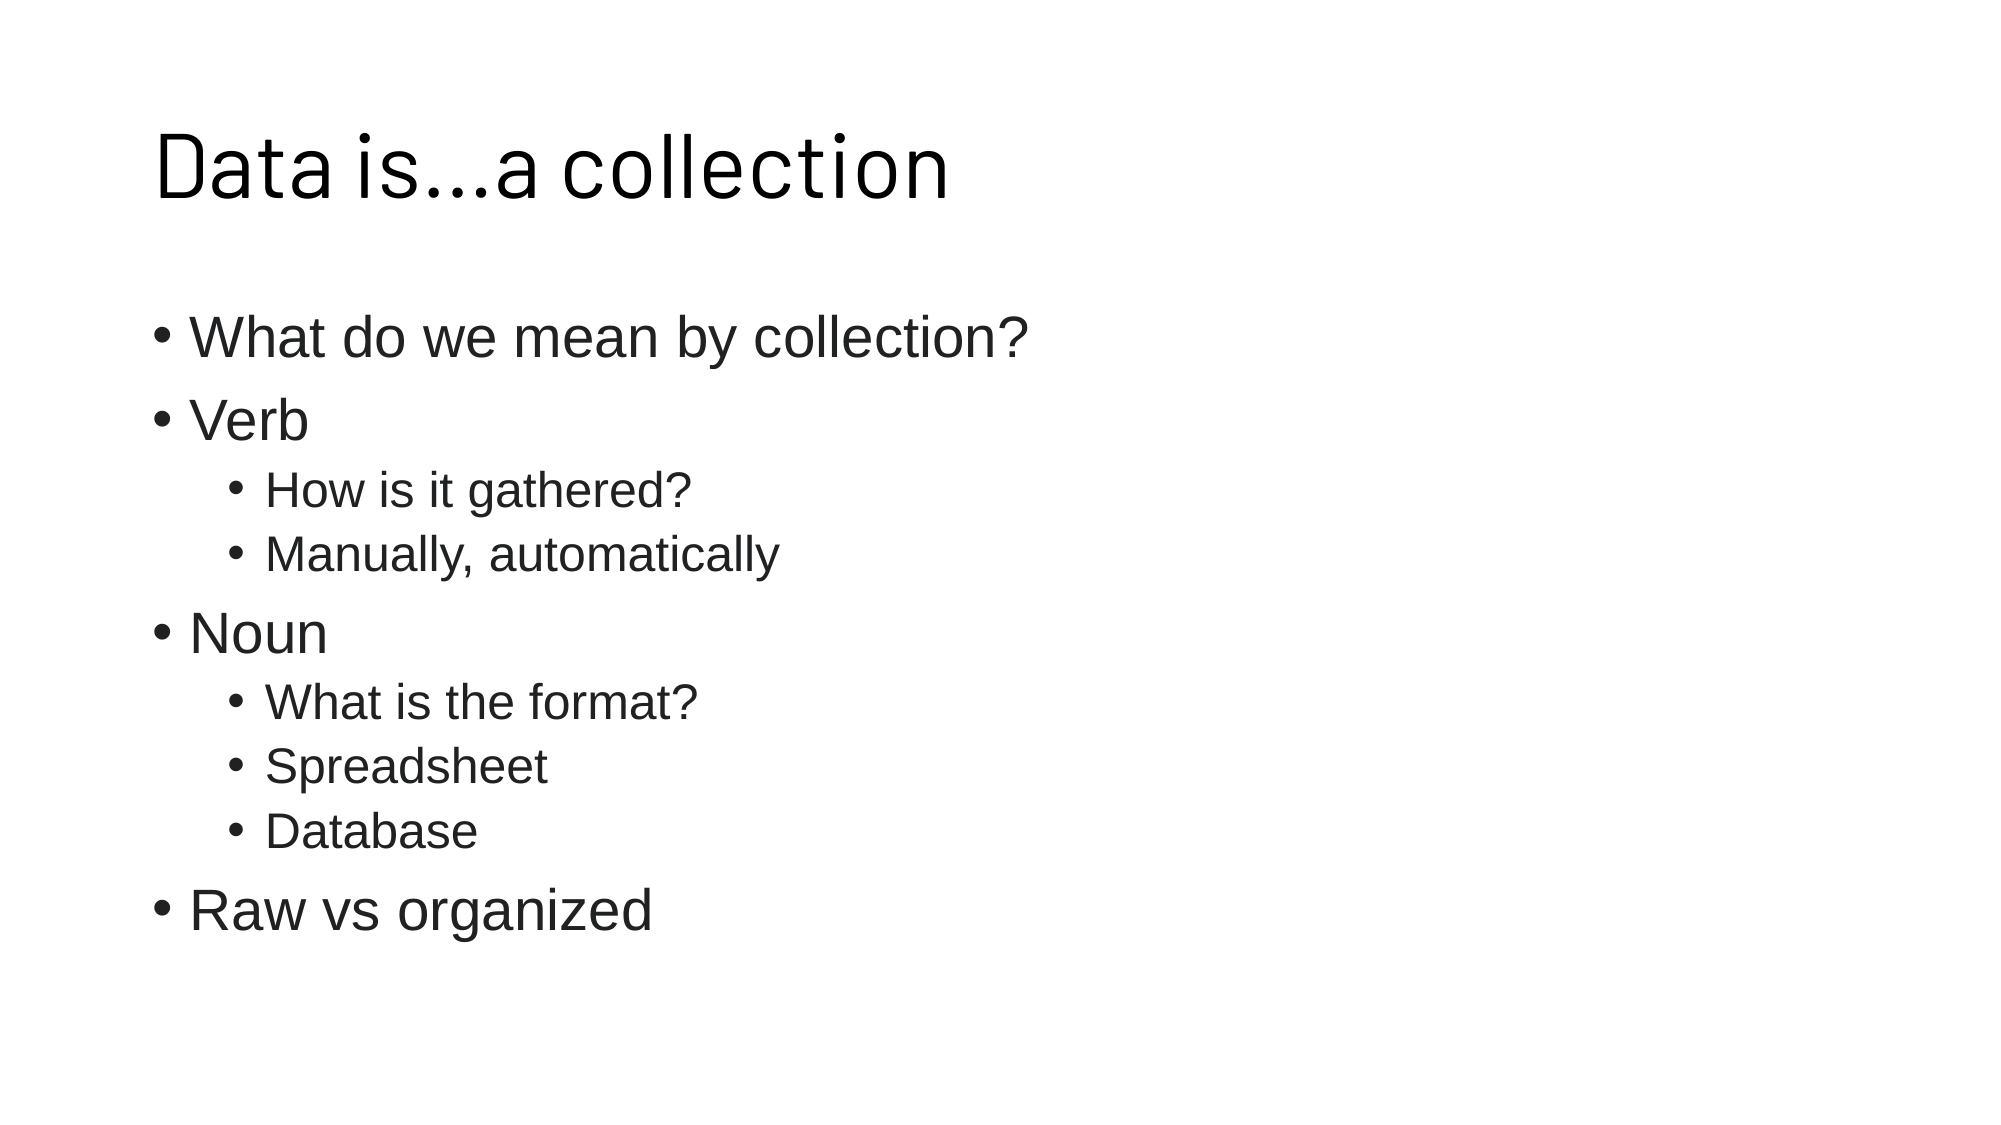

# Data is…a collection
What do we mean by collection?
Verb
How is it gathered?
Manually, automatically
Noun
What is the format?
Spreadsheet
Database
Raw vs organized